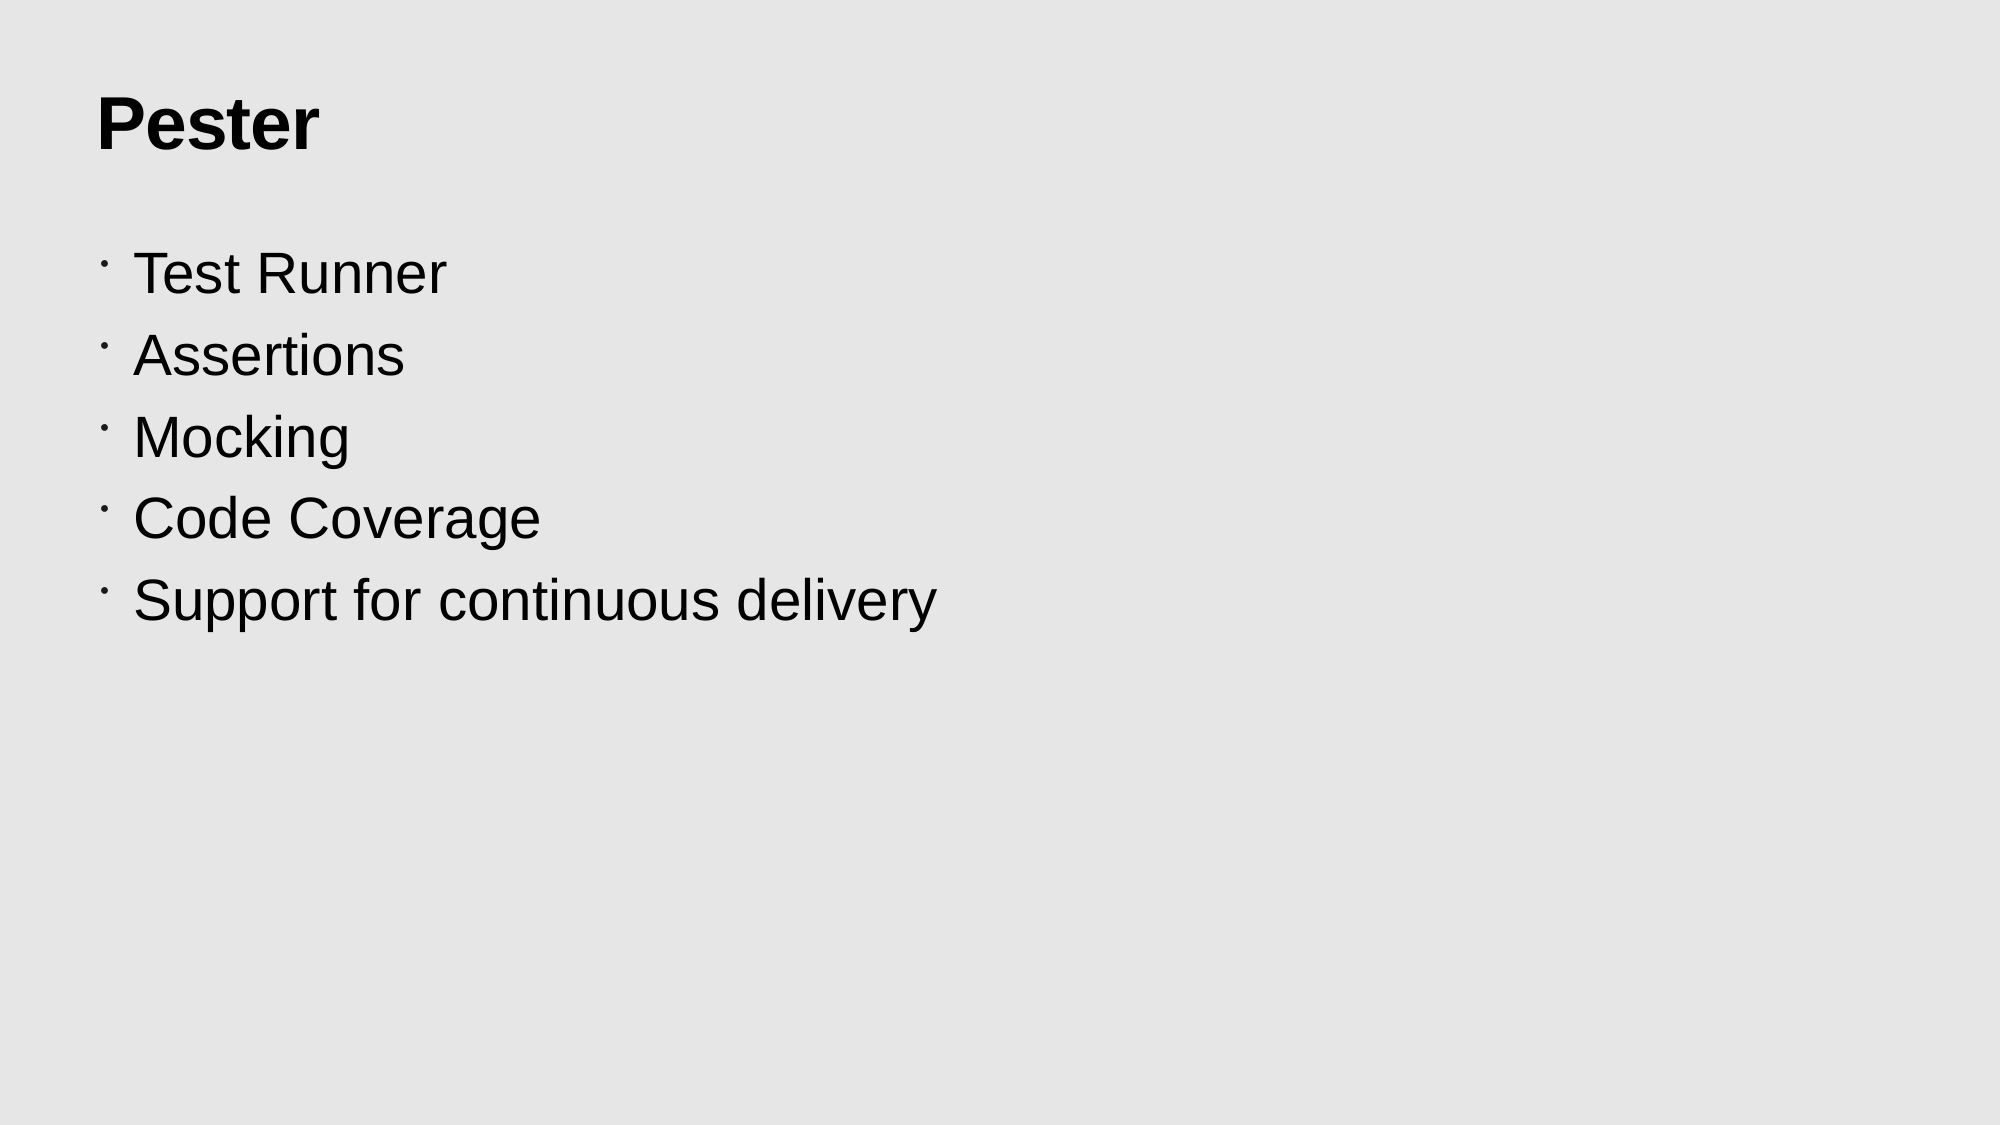

# Pester
Test Runner
Assertions
Mocking
Code Coverage
Support for continuous delivery